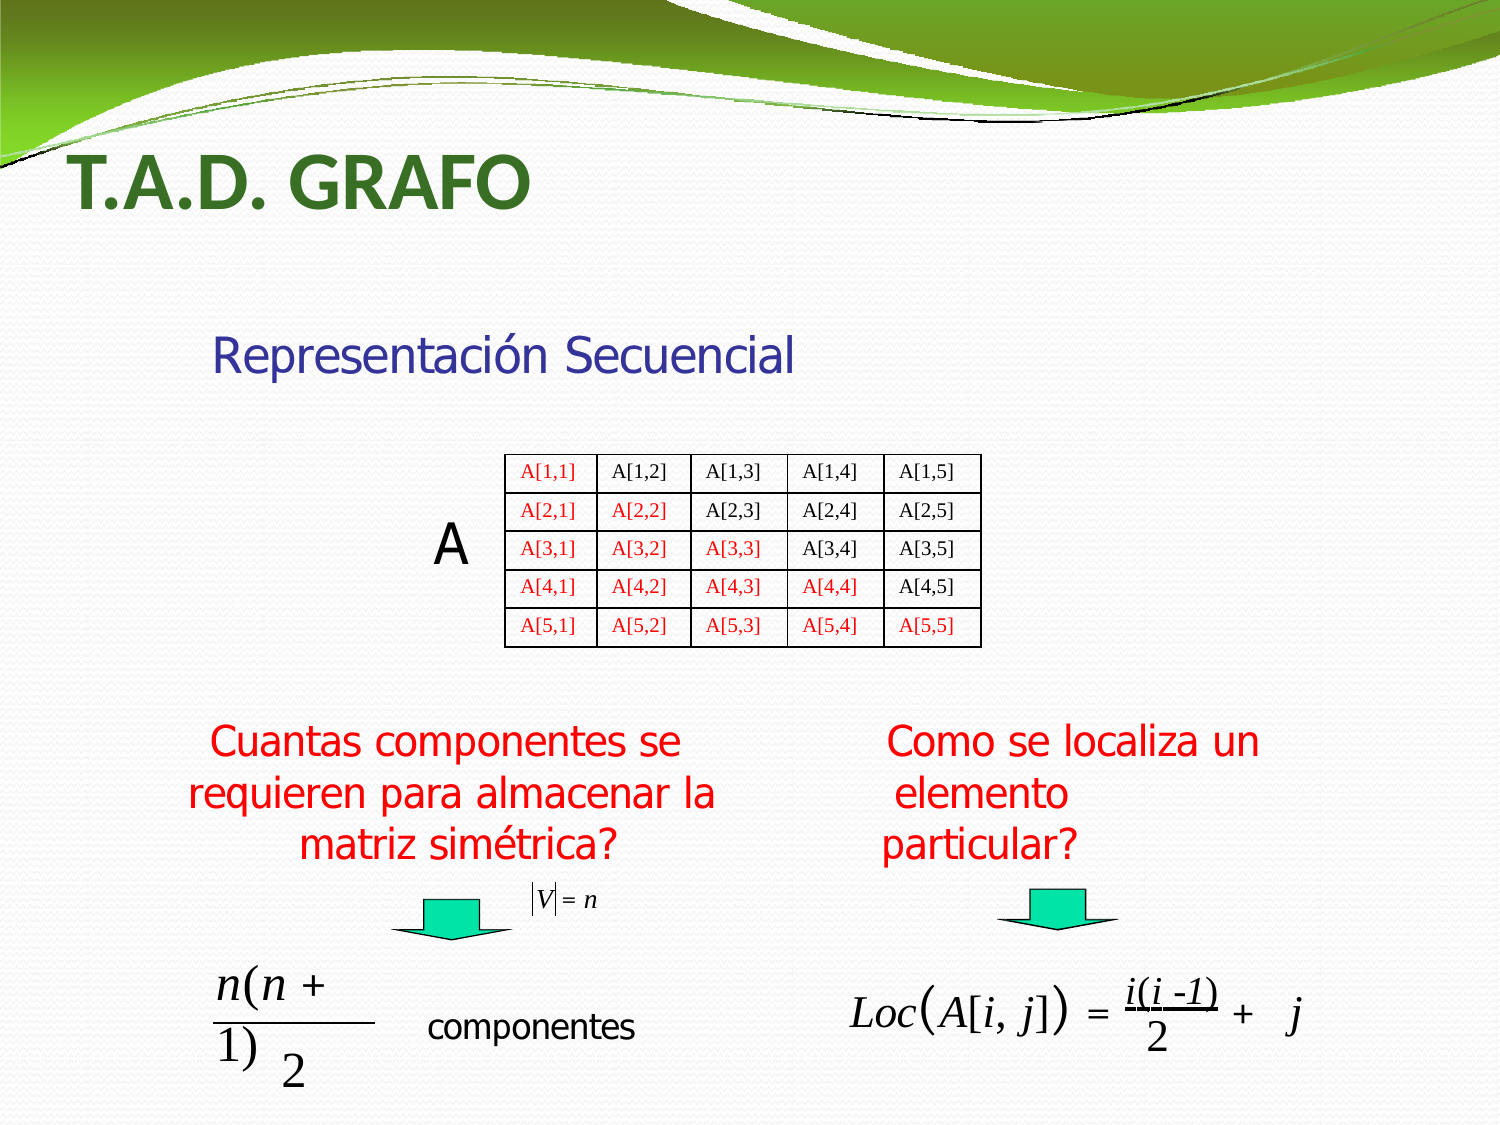

# T.A.D. GRAFO
Representación Secuencial

| A[1,1] | A[1,2] | A[1,3] | A[1,4] | A[1,5] |
| --- | --- | --- | --- | --- |
| A[2,1] | A[2,2] | A[2,3] | A[2,4] | A[2,5] |
| A[3,1] | A[3,2] | A[3,3] | A[3,4] | A[3,5] |
| A[4,1] | A[4,2] | A[4,3] | A[4,4] | A[4,5] |
| A[5,1] | A[5,2] | A[5,3] | A[5,4] | A[5,5] |
A
Cuantas componentes se  requieren para almacenar la  matriz simétrica?
V = n
Como se localiza un  elemento particular?

n(n + 1)
Loc(A[i, j]) = i(i -1) +	j

2
componentes

2